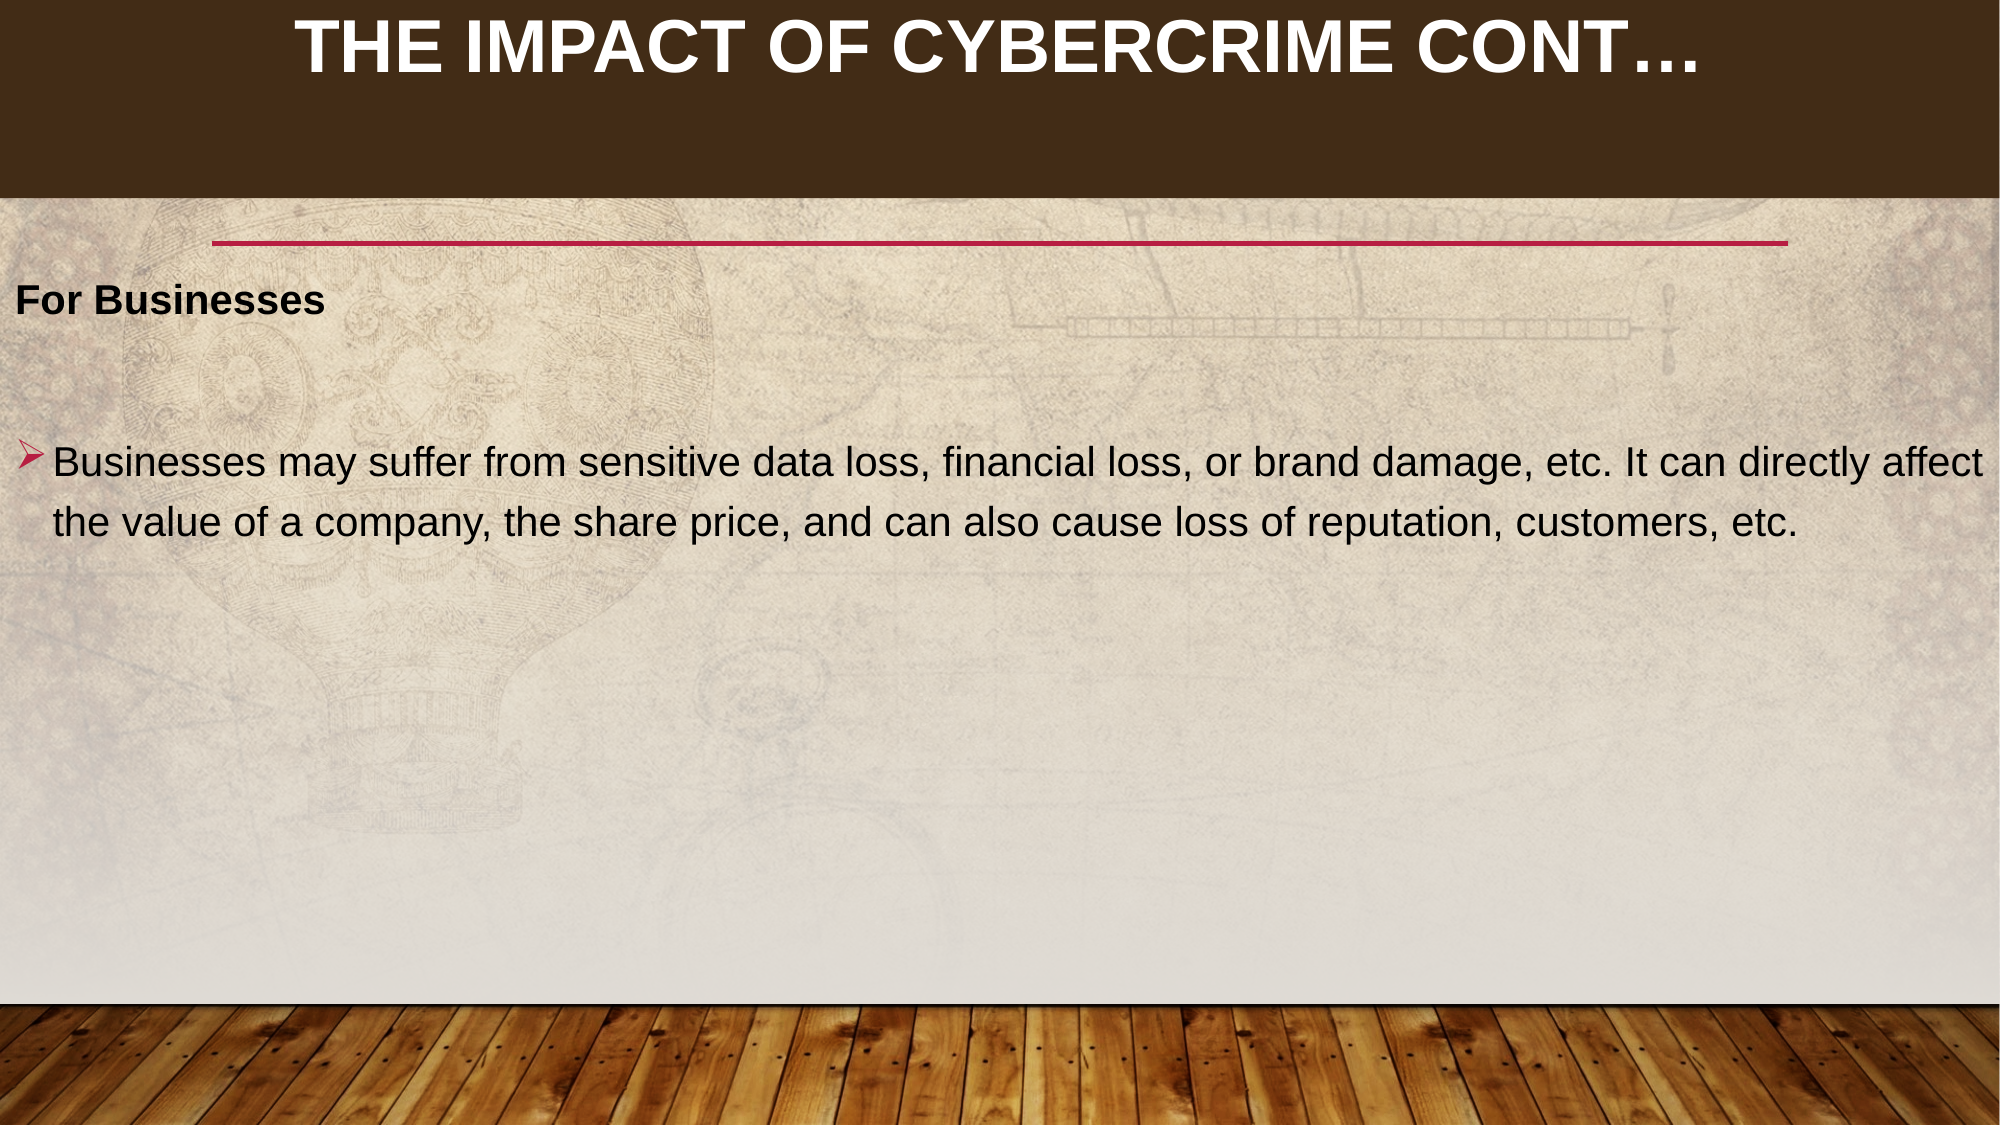

72
# THE IMPACT OF CYBERCRIME cont…
For Businesses

Businesses may suffer from sensitive data loss, financial loss, or brand damage, etc. It can directly affect the value of a company, the share price, and can also cause loss of reputation, customers, etc.